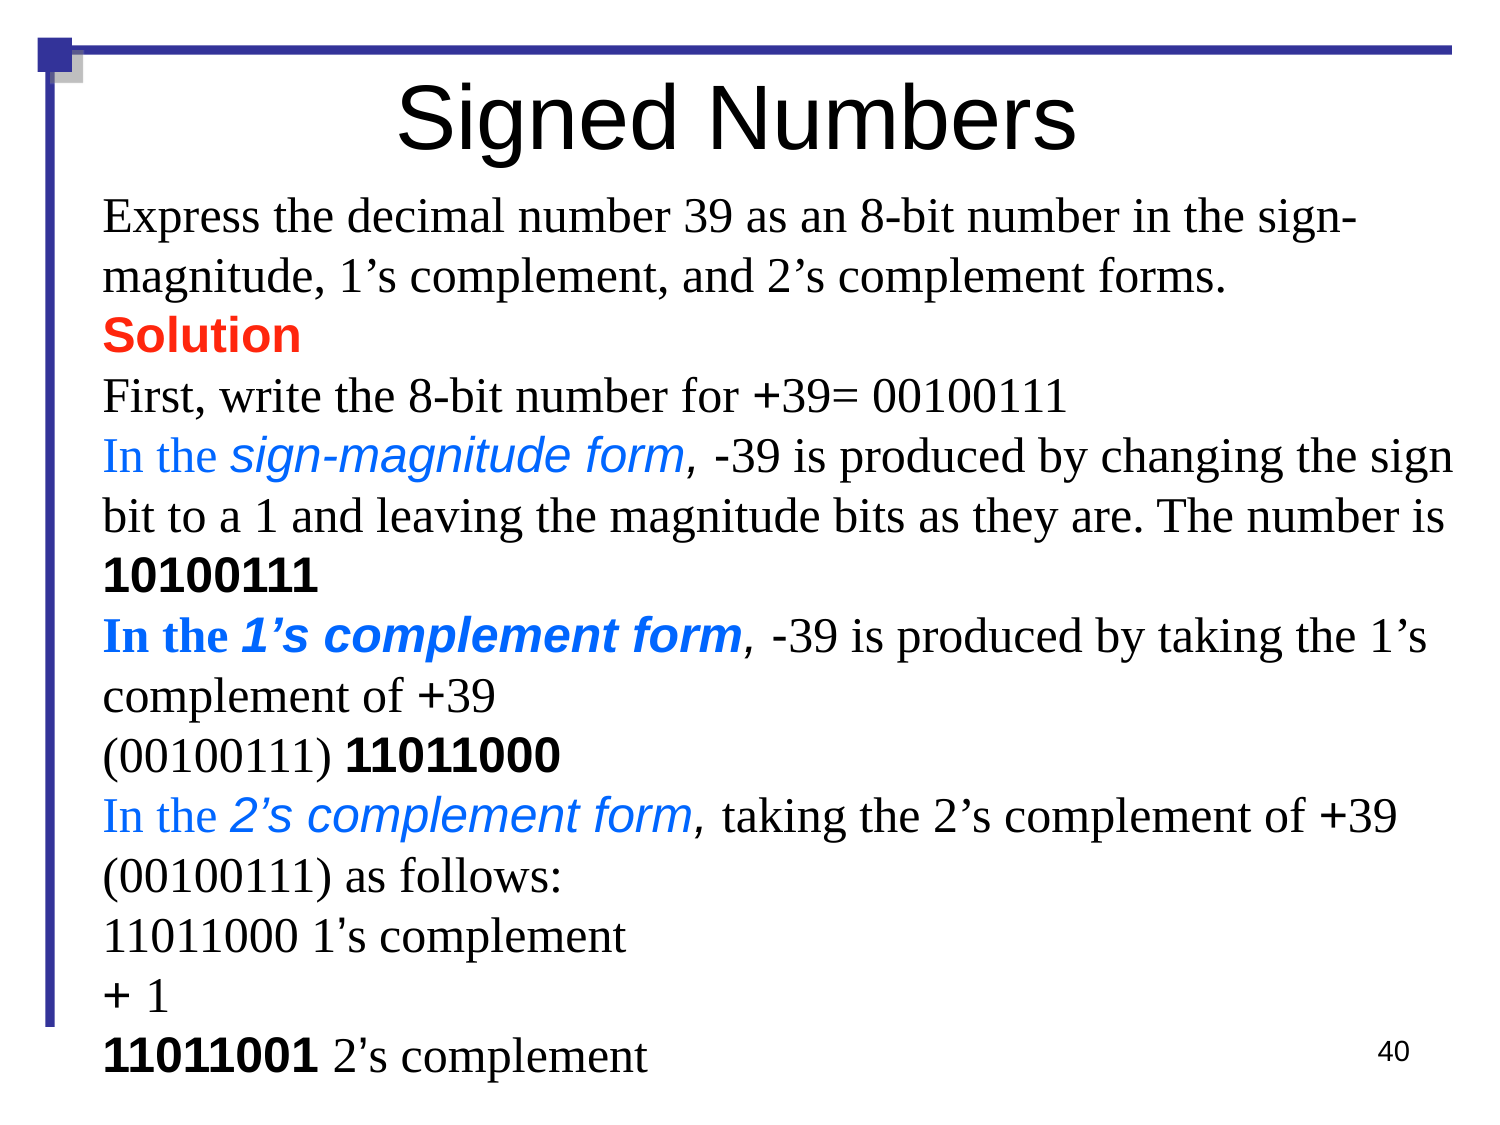

Signed Numbers
Express the decimal number 39 as an 8-bit number in the sign-magnitude, 1’s complement, and 2’s complement forms.
Solution
First, write the 8-bit number for +39= 00100111
In the sign-magnitude form, -39 is produced by changing the sign bit to a 1 and leaving the magnitude bits as they are. The number is 10100111
In the 1’s complement form, -39 is produced by taking the 1’s complement of +39
(00100111) 11011000
In the 2’s complement form, taking the 2’s complement of +39
(00100111) as follows:
11011000 1’s complement
+ 1
11011001 2’s complement
40